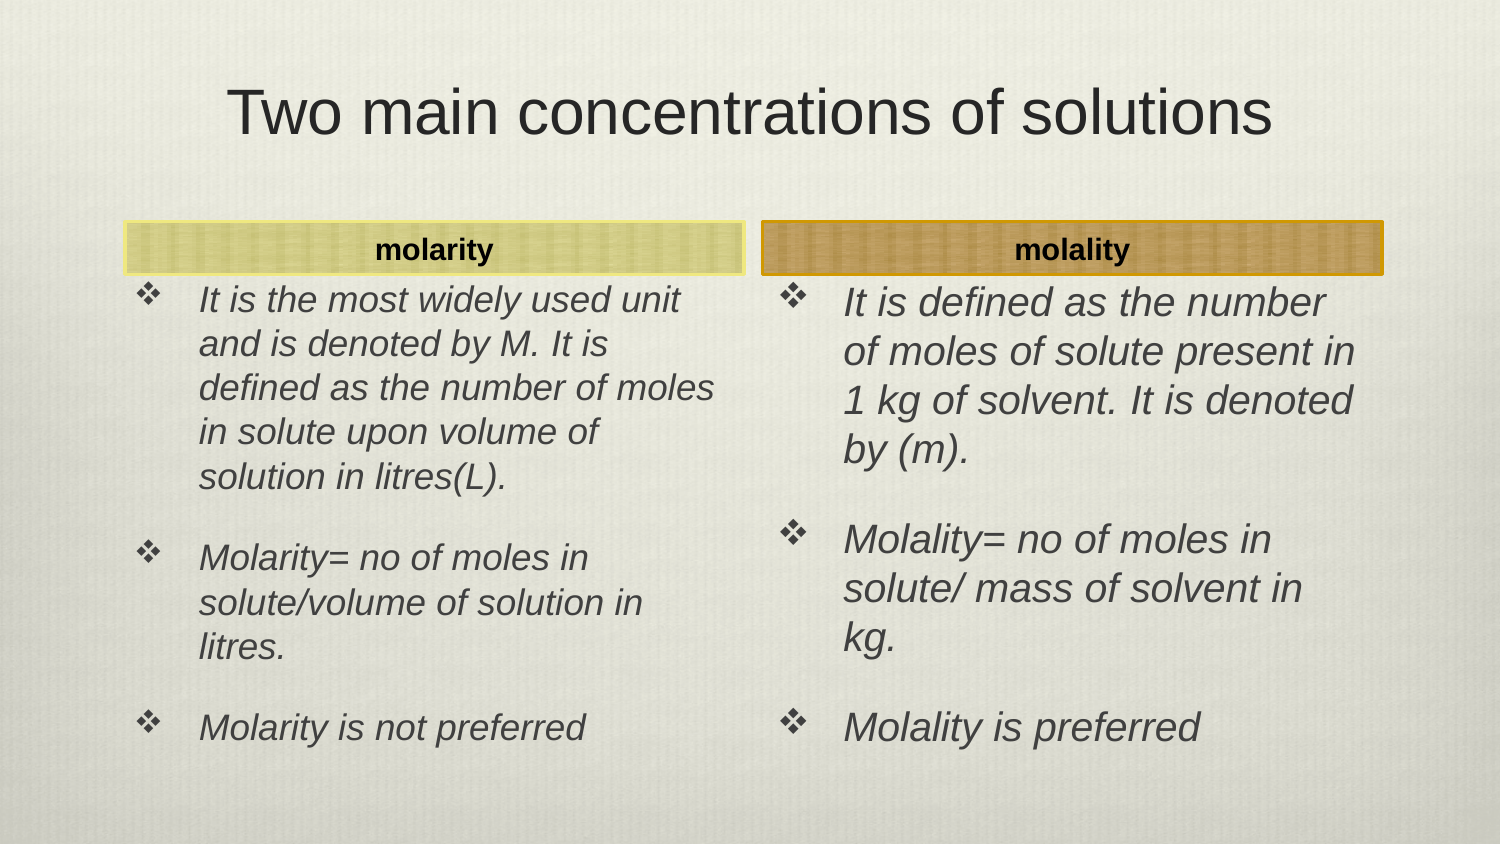

# Two main concentrations of solutions
molarity
molality
It is the most widely used unit and is denoted by M. It is defined as the number of moles in solute upon volume of  solution in litres(L).
Molarity= no of moles in solute/volume of solution in litres.
Molarity is not preferred
It is defined as the number of moles of solute present in 1 kg of solvent. It is denoted by (m).
Molality= no of moles in solute/ mass of solvent in kg.
Molality is preferred